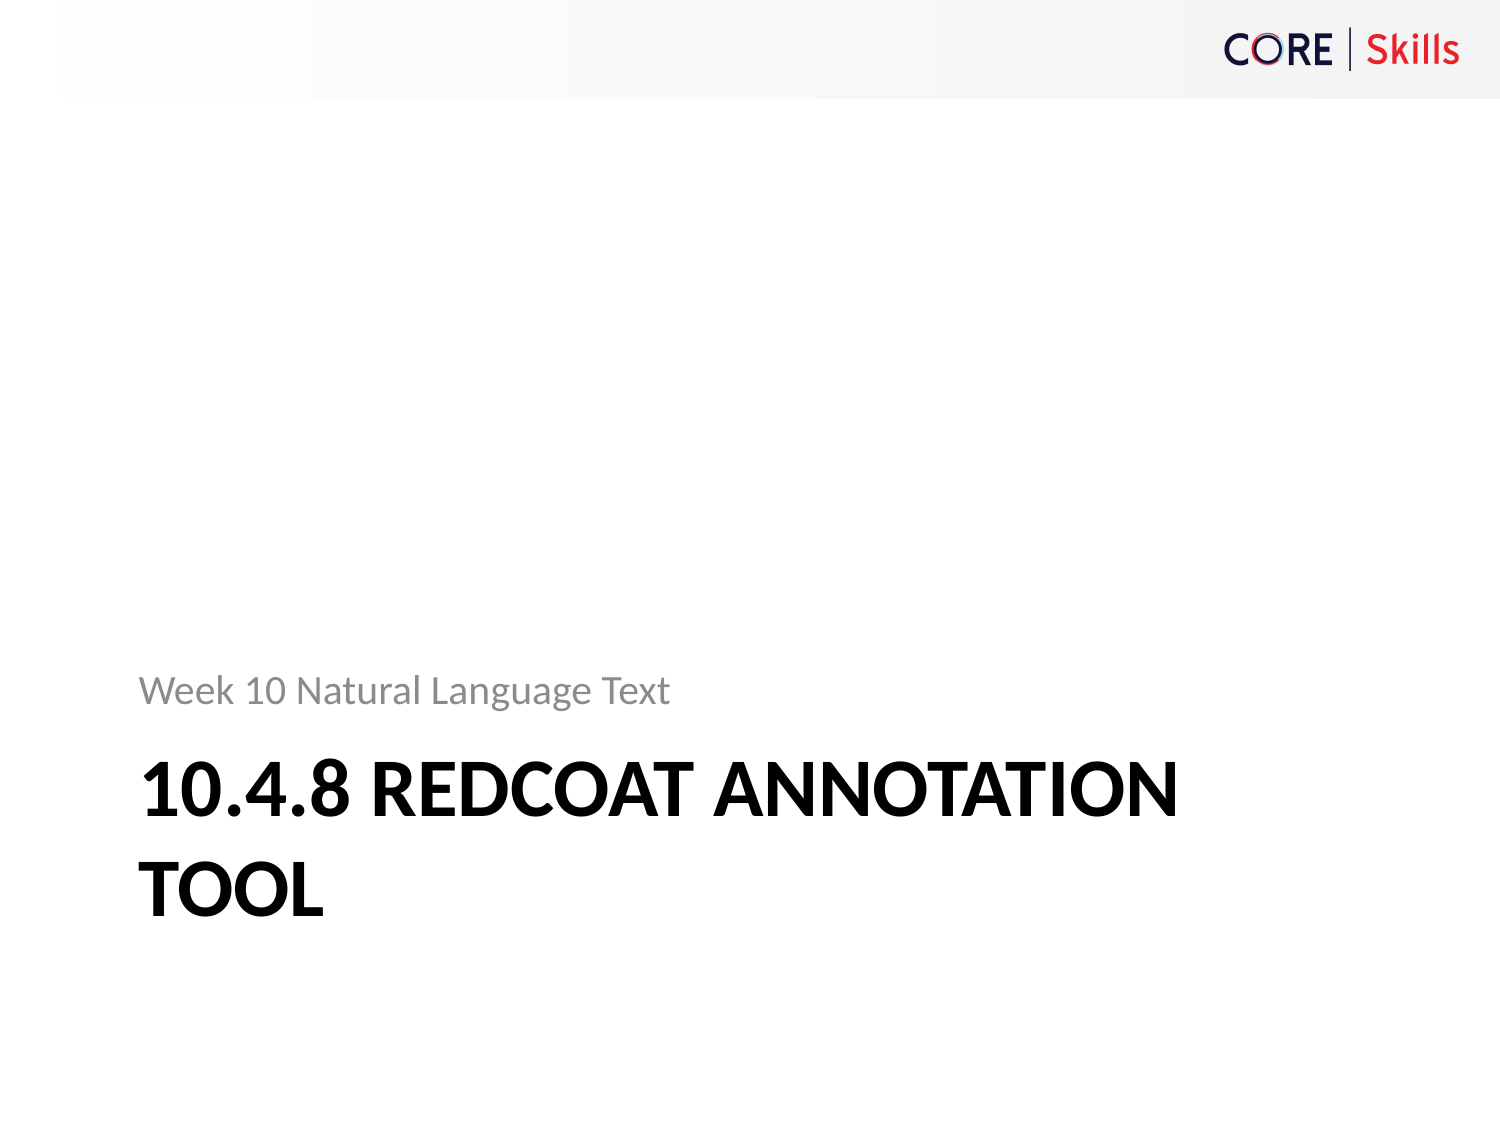

Week 10 Natural Language Text
# 10.4.8 redcoat annotation tool